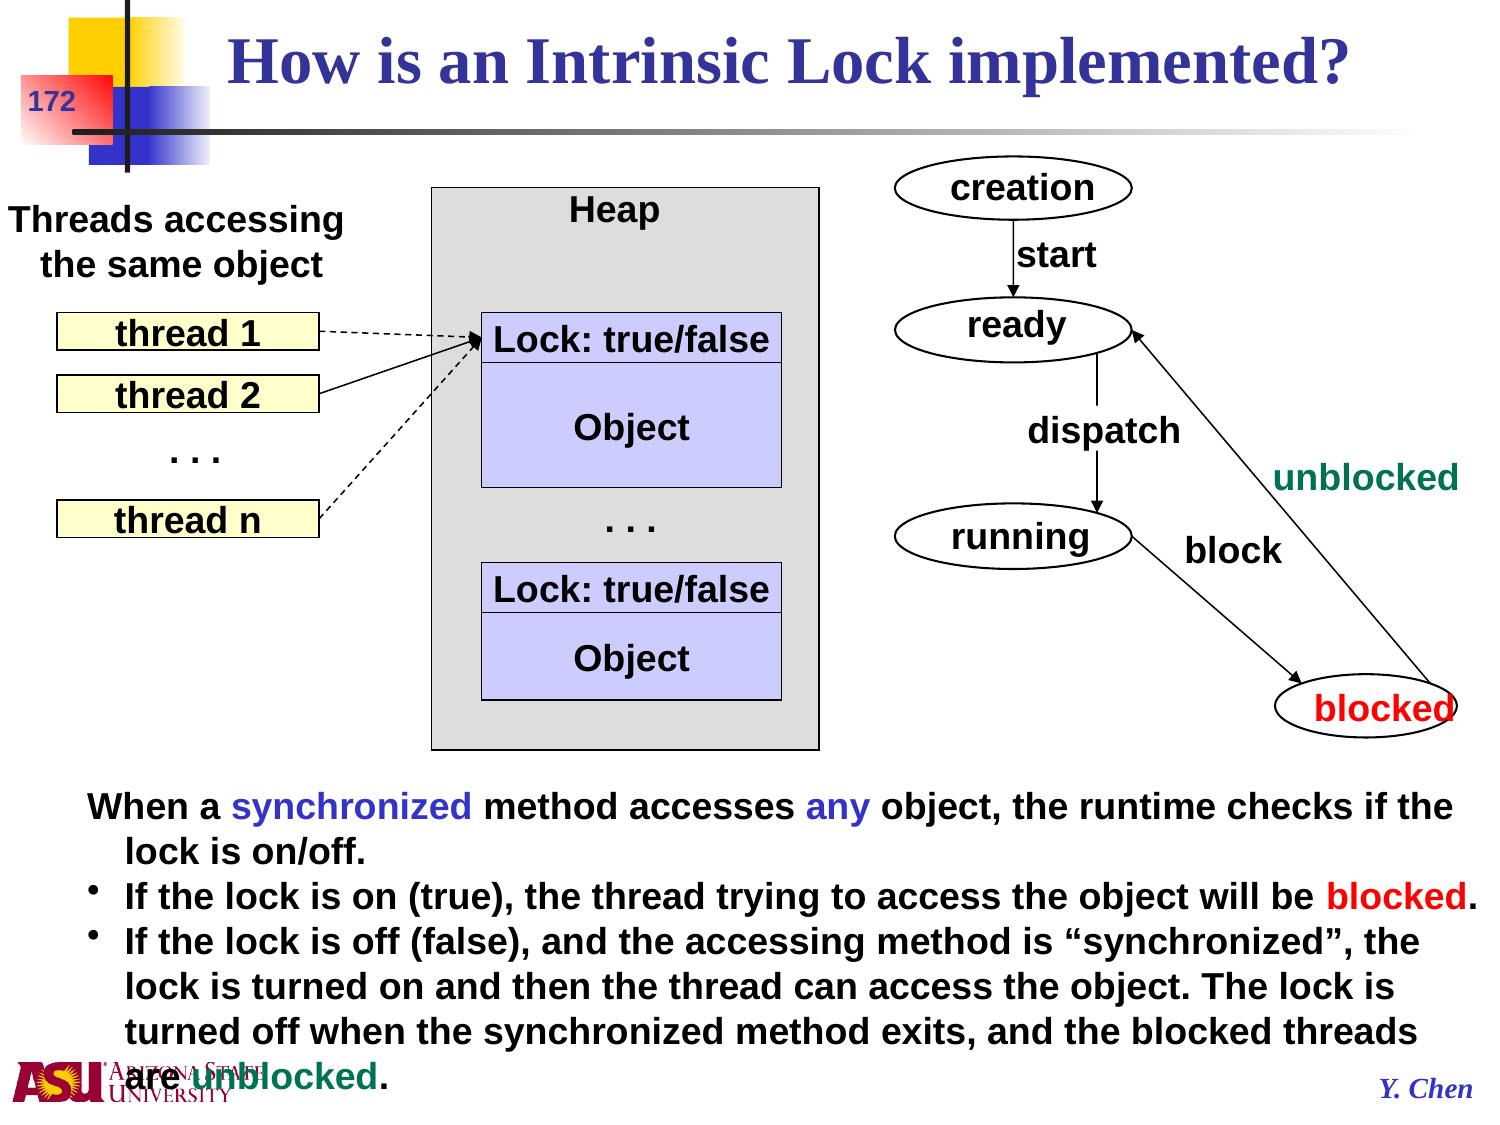

# How is an Intrinsic Lock implemented?
172

creation
start

ready
dispatch
unblocked

running
block

blocked
Heap
Threads accessing
the same object

thread 1
Lock: true/false
Object
thread 2
. . .
. . .
thread n
Lock: true/false
Object
When a synchronized method accesses any object, the runtime checks if the lock is on/off.
If the lock is on (true), the thread trying to access the object will be blocked.
If the lock is off (false), and the accessing method is “synchronized”, the lock is turned on and then the thread can access the object. The lock is turned off when the synchronized method exits, and the blocked threads are unblocked.